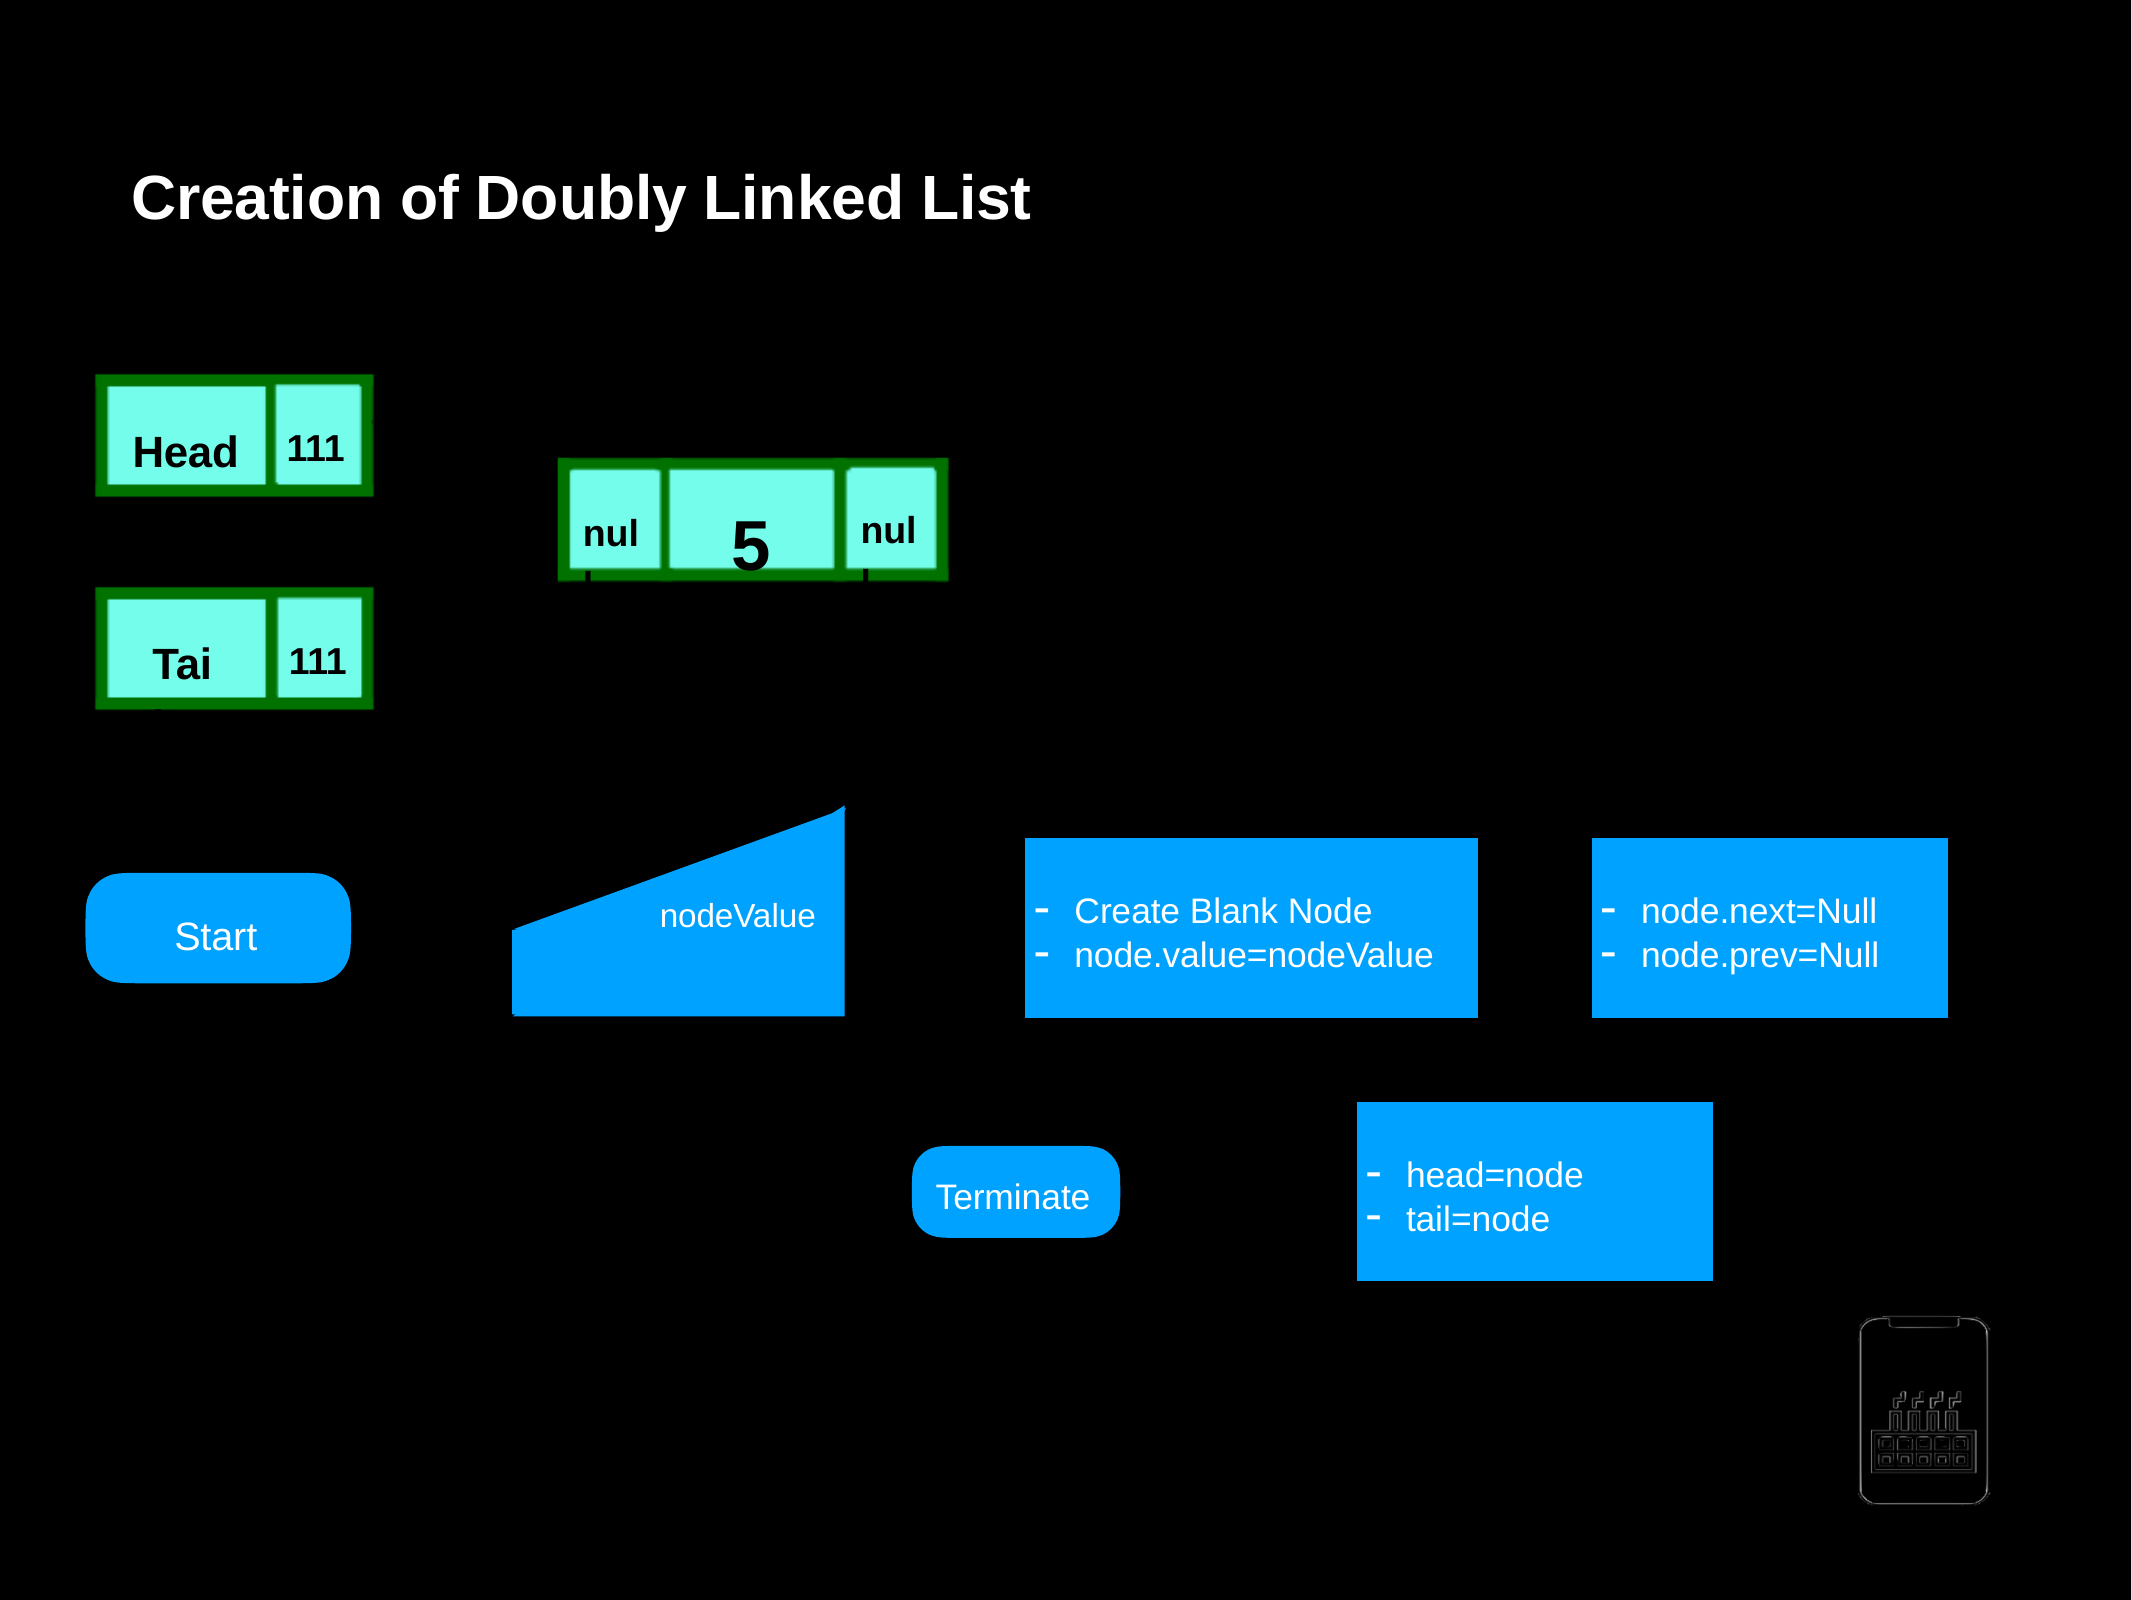

Creation of Doubly Linked List

Head
111
5
null
null
111
Tail
111

nodeValue
Create Blank Node node.value=nodeValue
node.next=Null node.prev=Null
- -
- -
Start

head=node tail=node
- -
Terminate

AppMillers
www.appmillers.com